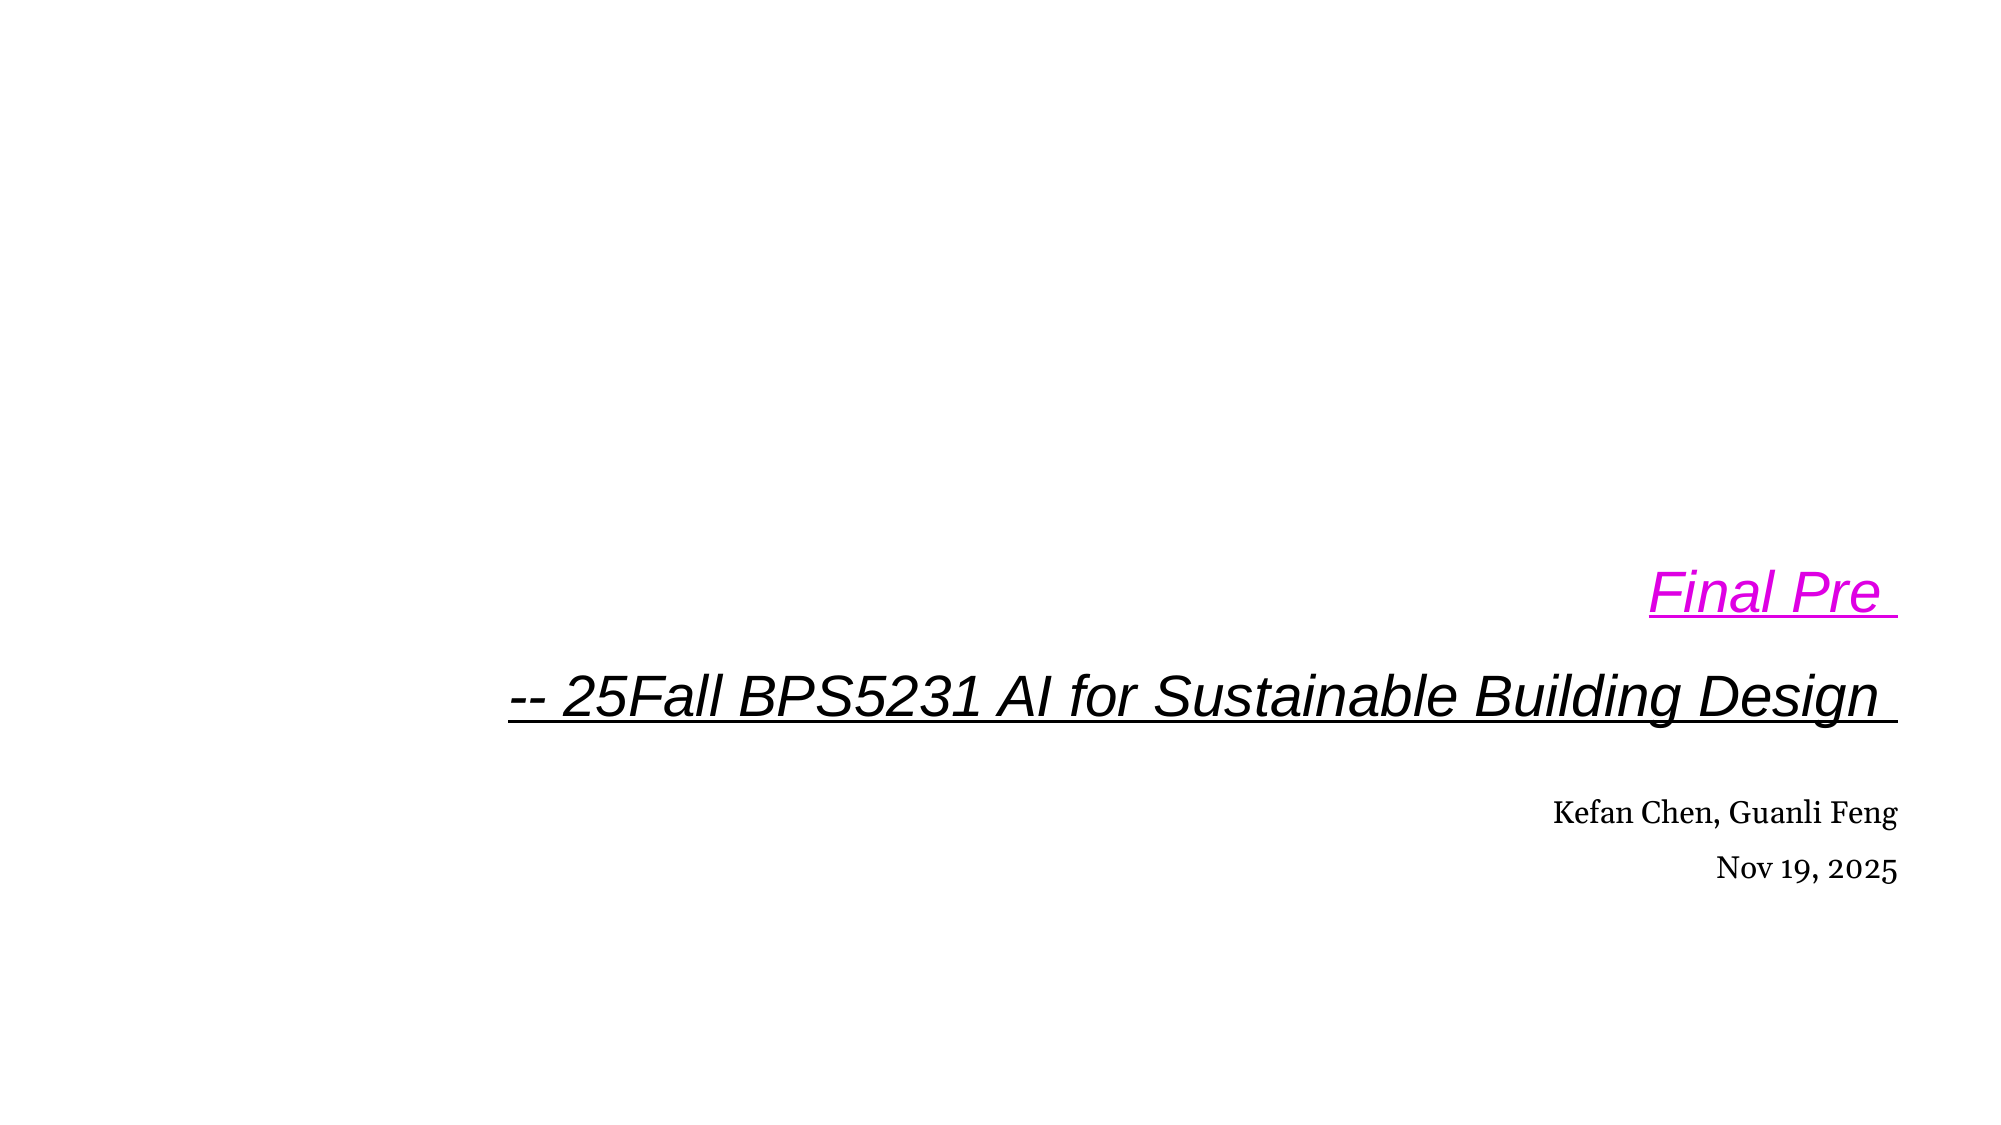

Final Pre
-- 25Fall BPS5231 AI for Sustainable Building Design
Kefan Chen, Guanli Feng
Nov 19, 2025